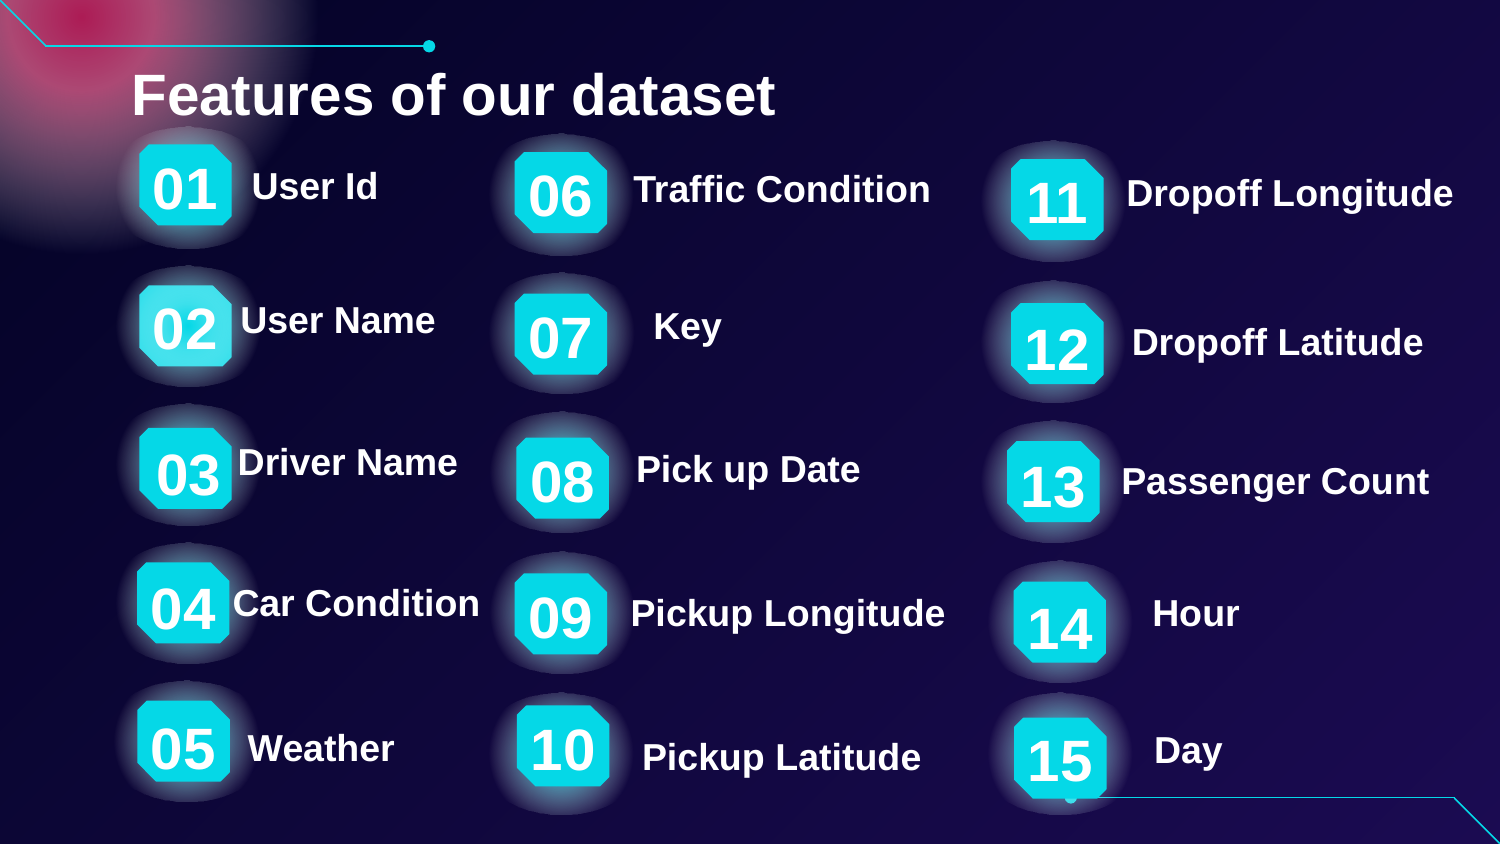

# Features of our dataset

01

06
User Id
Traffic Condition
11

Dropoff Longitude

02

User Name

Key
07

12
Dropoff Latitude

Driver Name
03
Pick up Date

08

13
Passenger Count

04
Car Condition

09
Hour
Pickup Longitude

14

05
10
Weather
15

Day
Pickup Latitude